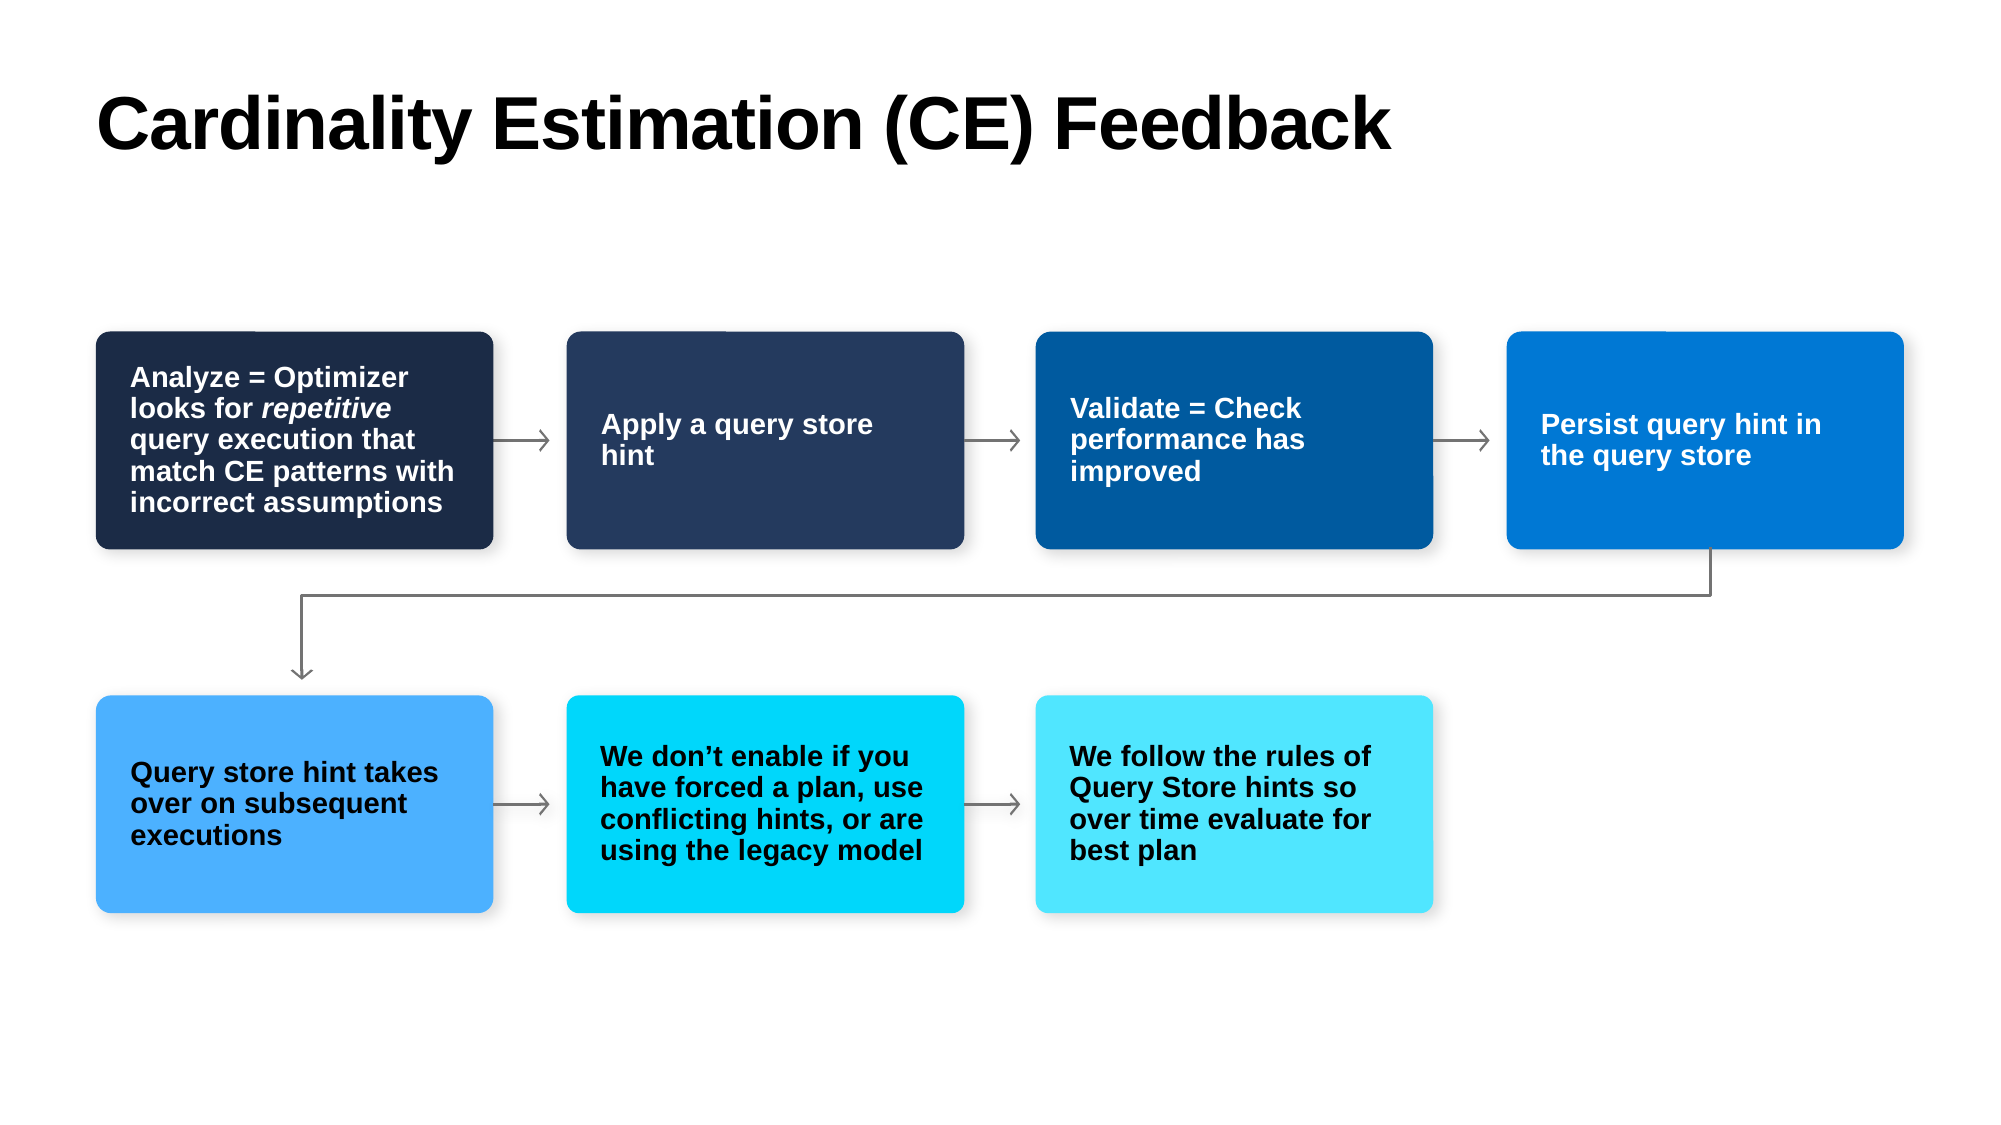

# Cardinality Estimation (CE) Feedback
Analyze = Optimizer looks for repetitive query execution that match CE patterns with incorrect assumptions
Apply a query store hint
Validate = Check performance has improved
Persist query hint in the query store

Query store hint takes over on subsequent executions
We don’t enable if you have forced a plan, use conflicting hints, or are using the legacy model
We follow the rules of Query Store hints so over time evaluate for best plan